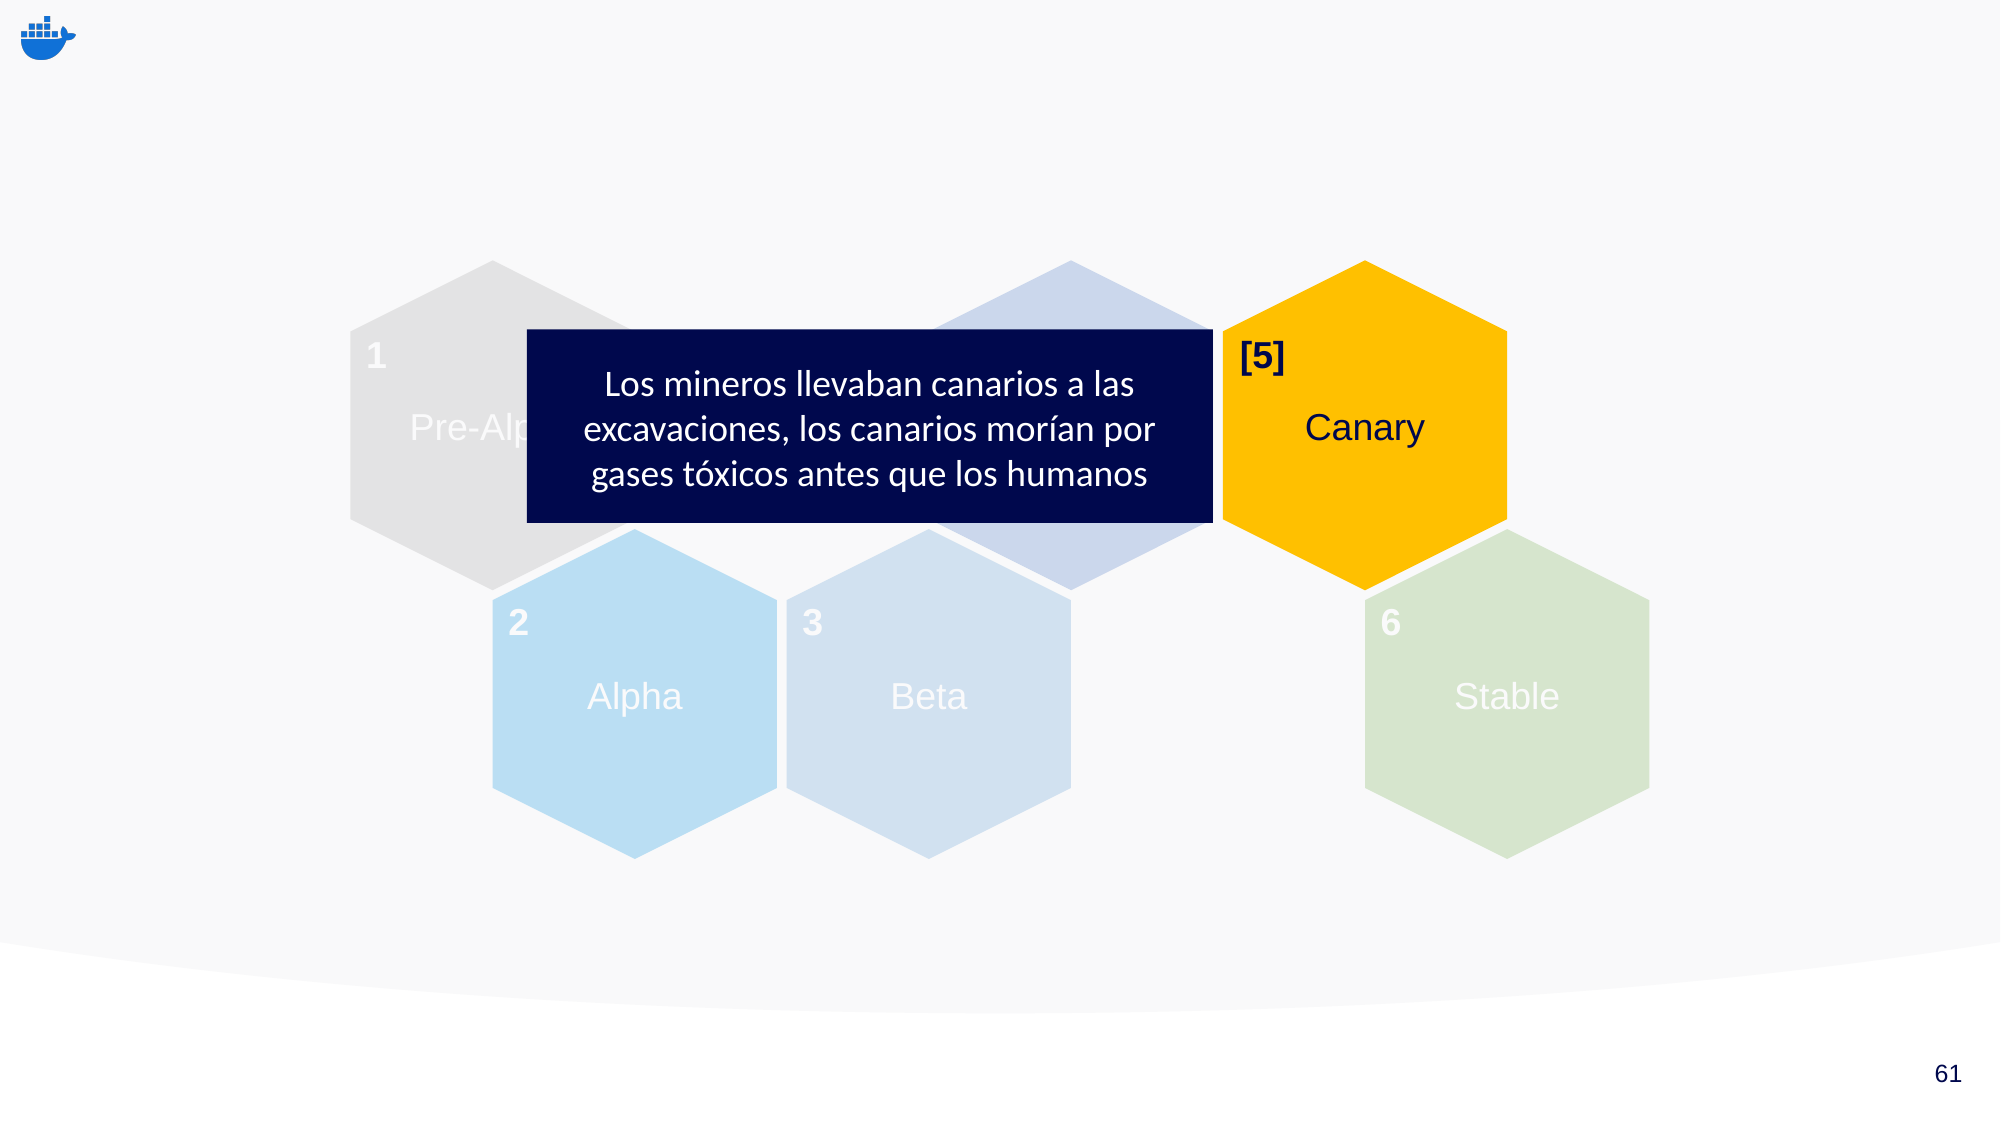

Release Candidate
Canary
Pre-Alpha
1
4
[5]
Los mineros llevaban canarios a las excavaciones, los canarios morían por gases tóxicos antes que los humanos

Stable
Alpha
Beta
2
3
6
61